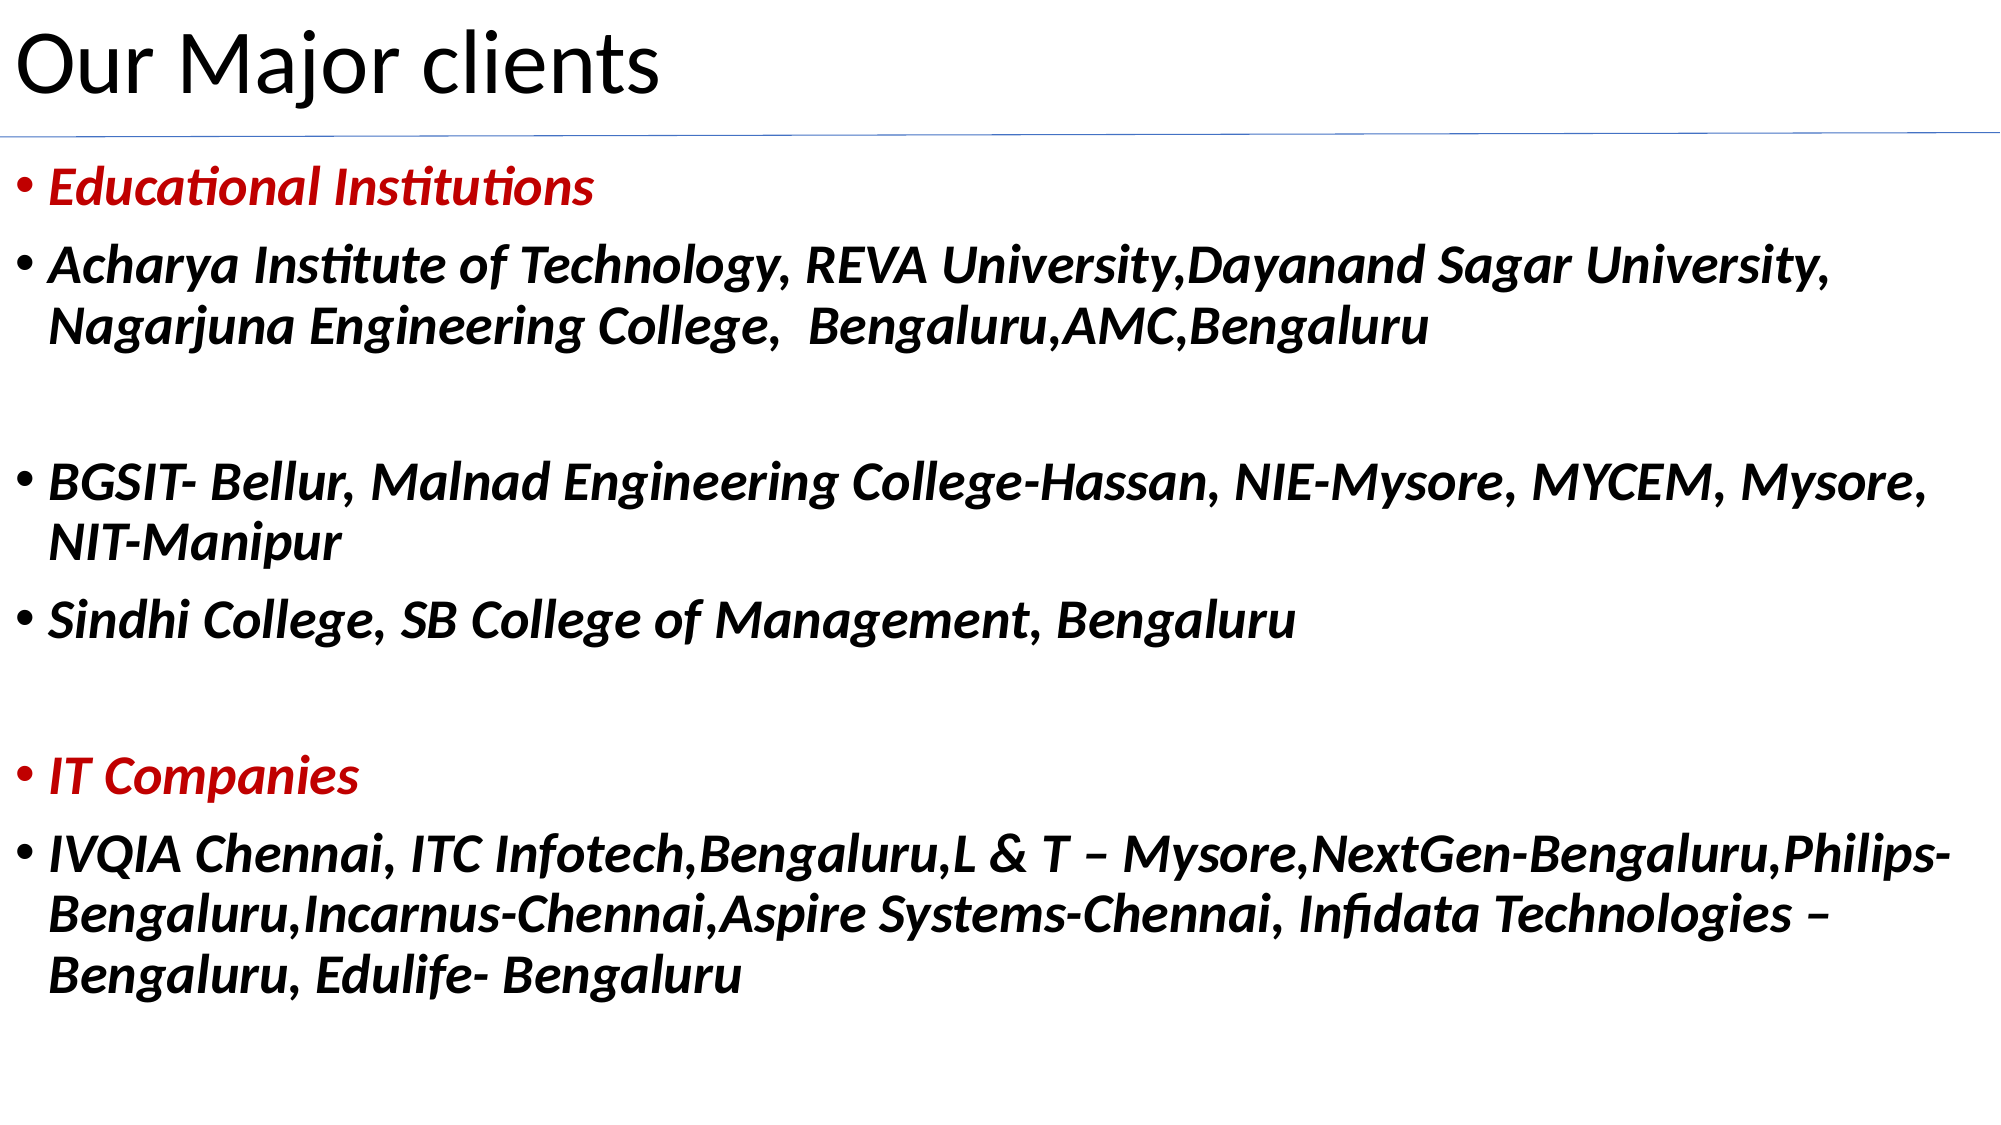

# Our Major clients
Educational Institutions
Acharya Institute of Technology, REVA University,Dayanand Sagar University, Nagarjuna Engineering College,  Bengaluru,AMC,Bengaluru

BGSIT- Bellur, Malnad Engineering College-Hassan, NIE-Mysore, MYCEM, Mysore, NIT-Manipur
Sindhi College, SB College of Management, Bengaluru

IT Companies
IVQIA Chennai, ITC Infotech,Bengaluru,L & T – Mysore,NextGen-Bengaluru,Philips-Bengaluru,Incarnus-Chennai,Aspire Systems-Chennai, Infidata Technologies – Bengaluru, Edulife- Bengaluru